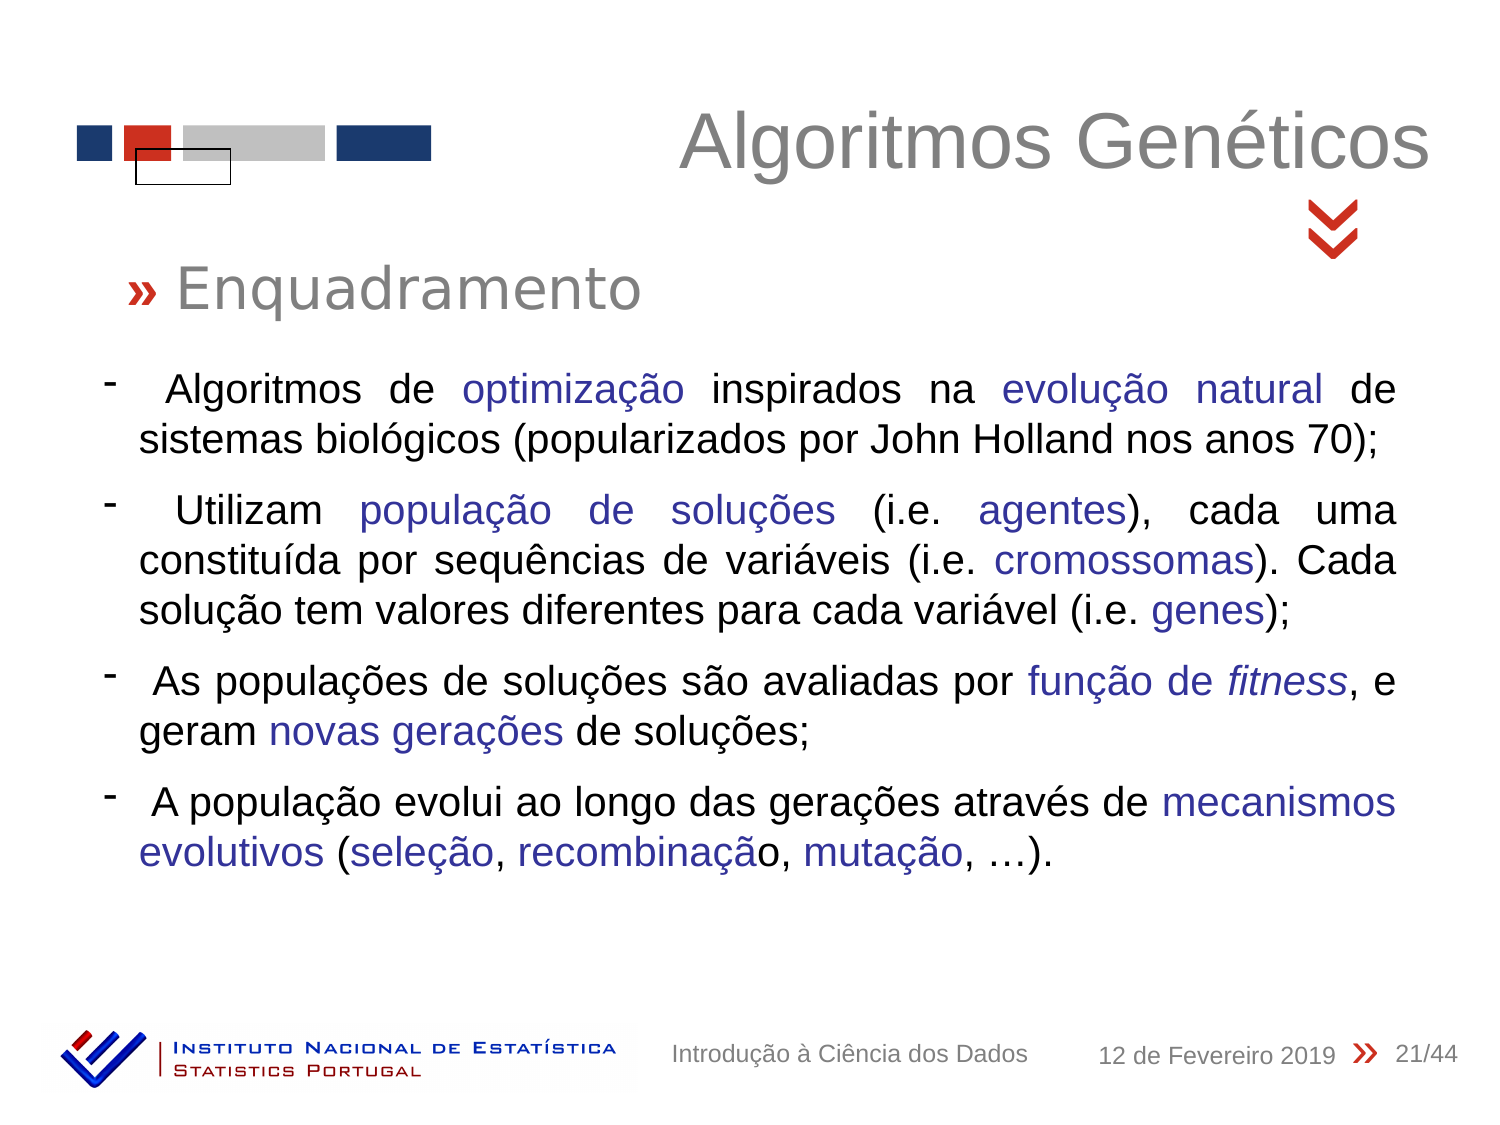

Algoritmos Genéticos
«
» Enquadramento
 Algoritmos de optimização inspirados na evolução natural de sistemas biológicos (popularizados por John Holland nos anos 70);
 Utilizam população de soluções (i.e. agentes), cada uma constituída por sequências de variáveis (i.e. cromossomas). Cada solução tem valores diferentes para cada variável (i.e. genes);
 As populações de soluções são avaliadas por função de fitness, e geram novas gerações de soluções;
 A população evolui ao longo das gerações através de mecanismos evolutivos (seleção, recombinação, mutação, …).
21